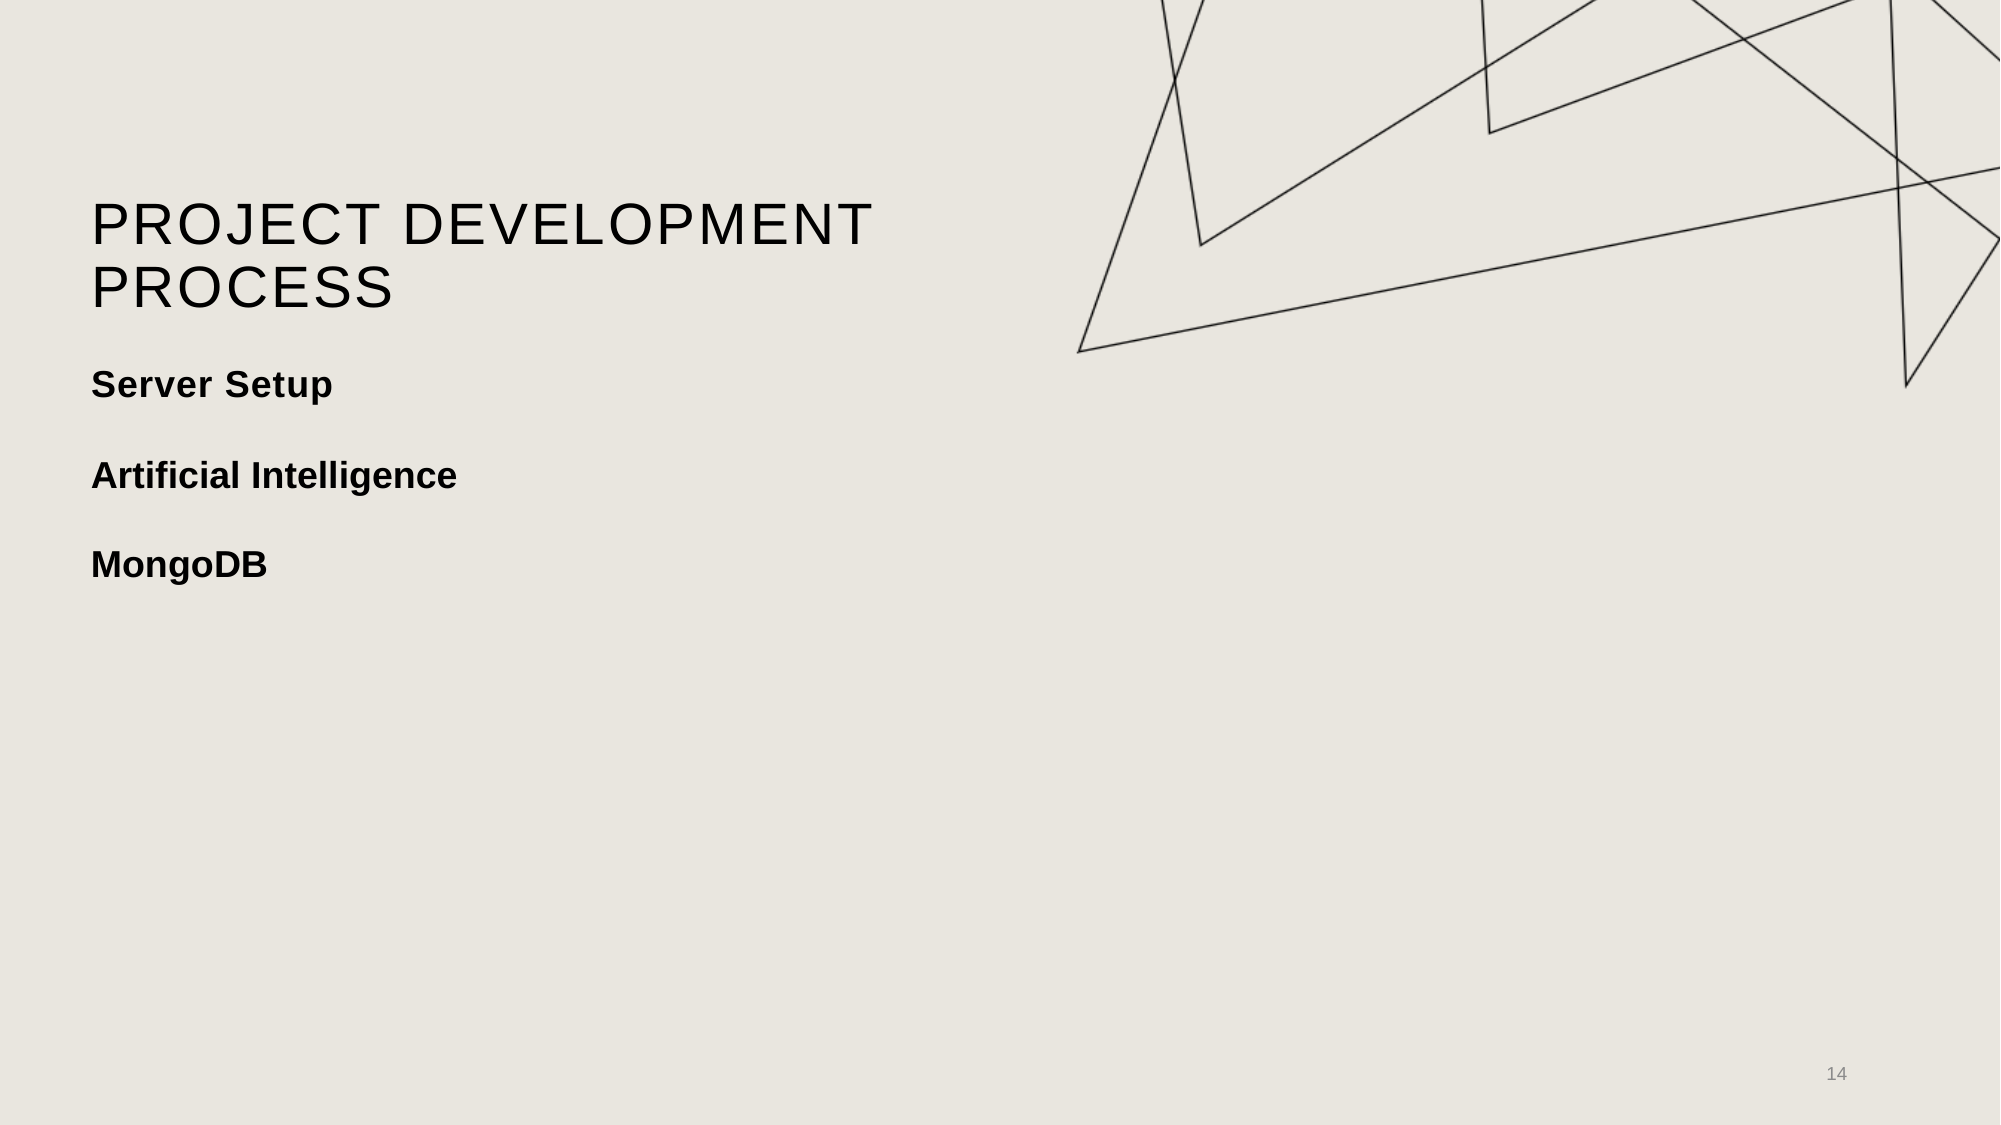

# Project Development Process
Server Setup
Artificial Intelligence
MongoDB
14